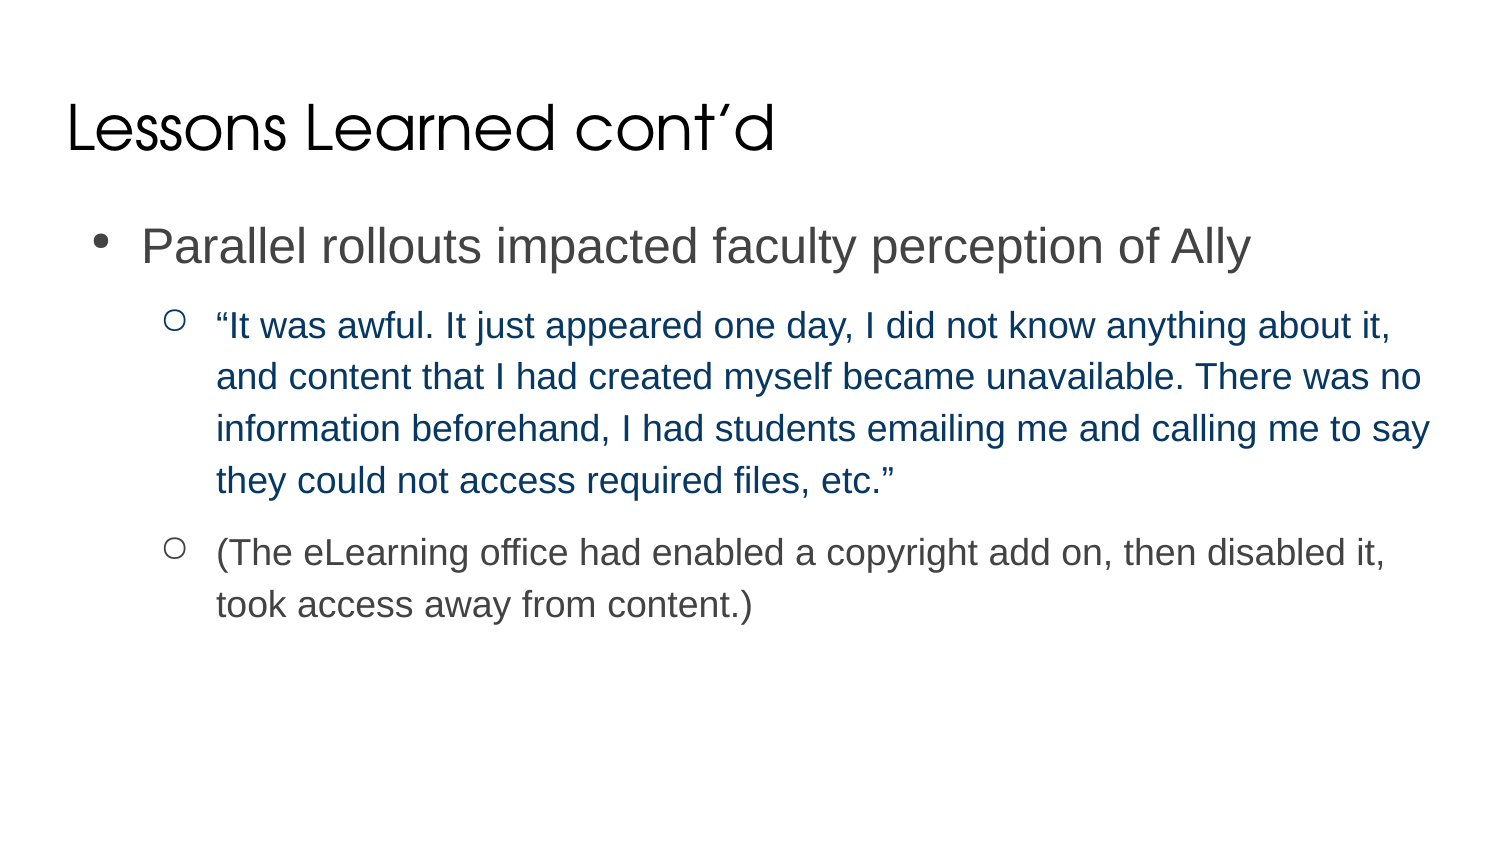

# Lessons Learned cont’d
Parallel rollouts impacted faculty perception of Ally
“It was awful. It just appeared one day, I did not know anything about it, and content that I had created myself became unavailable. There was no information beforehand, I had students emailing me and calling me to say they could not access required files, etc.”
(The eLearning office had enabled a copyright add on, then disabled it, took access away from content.)